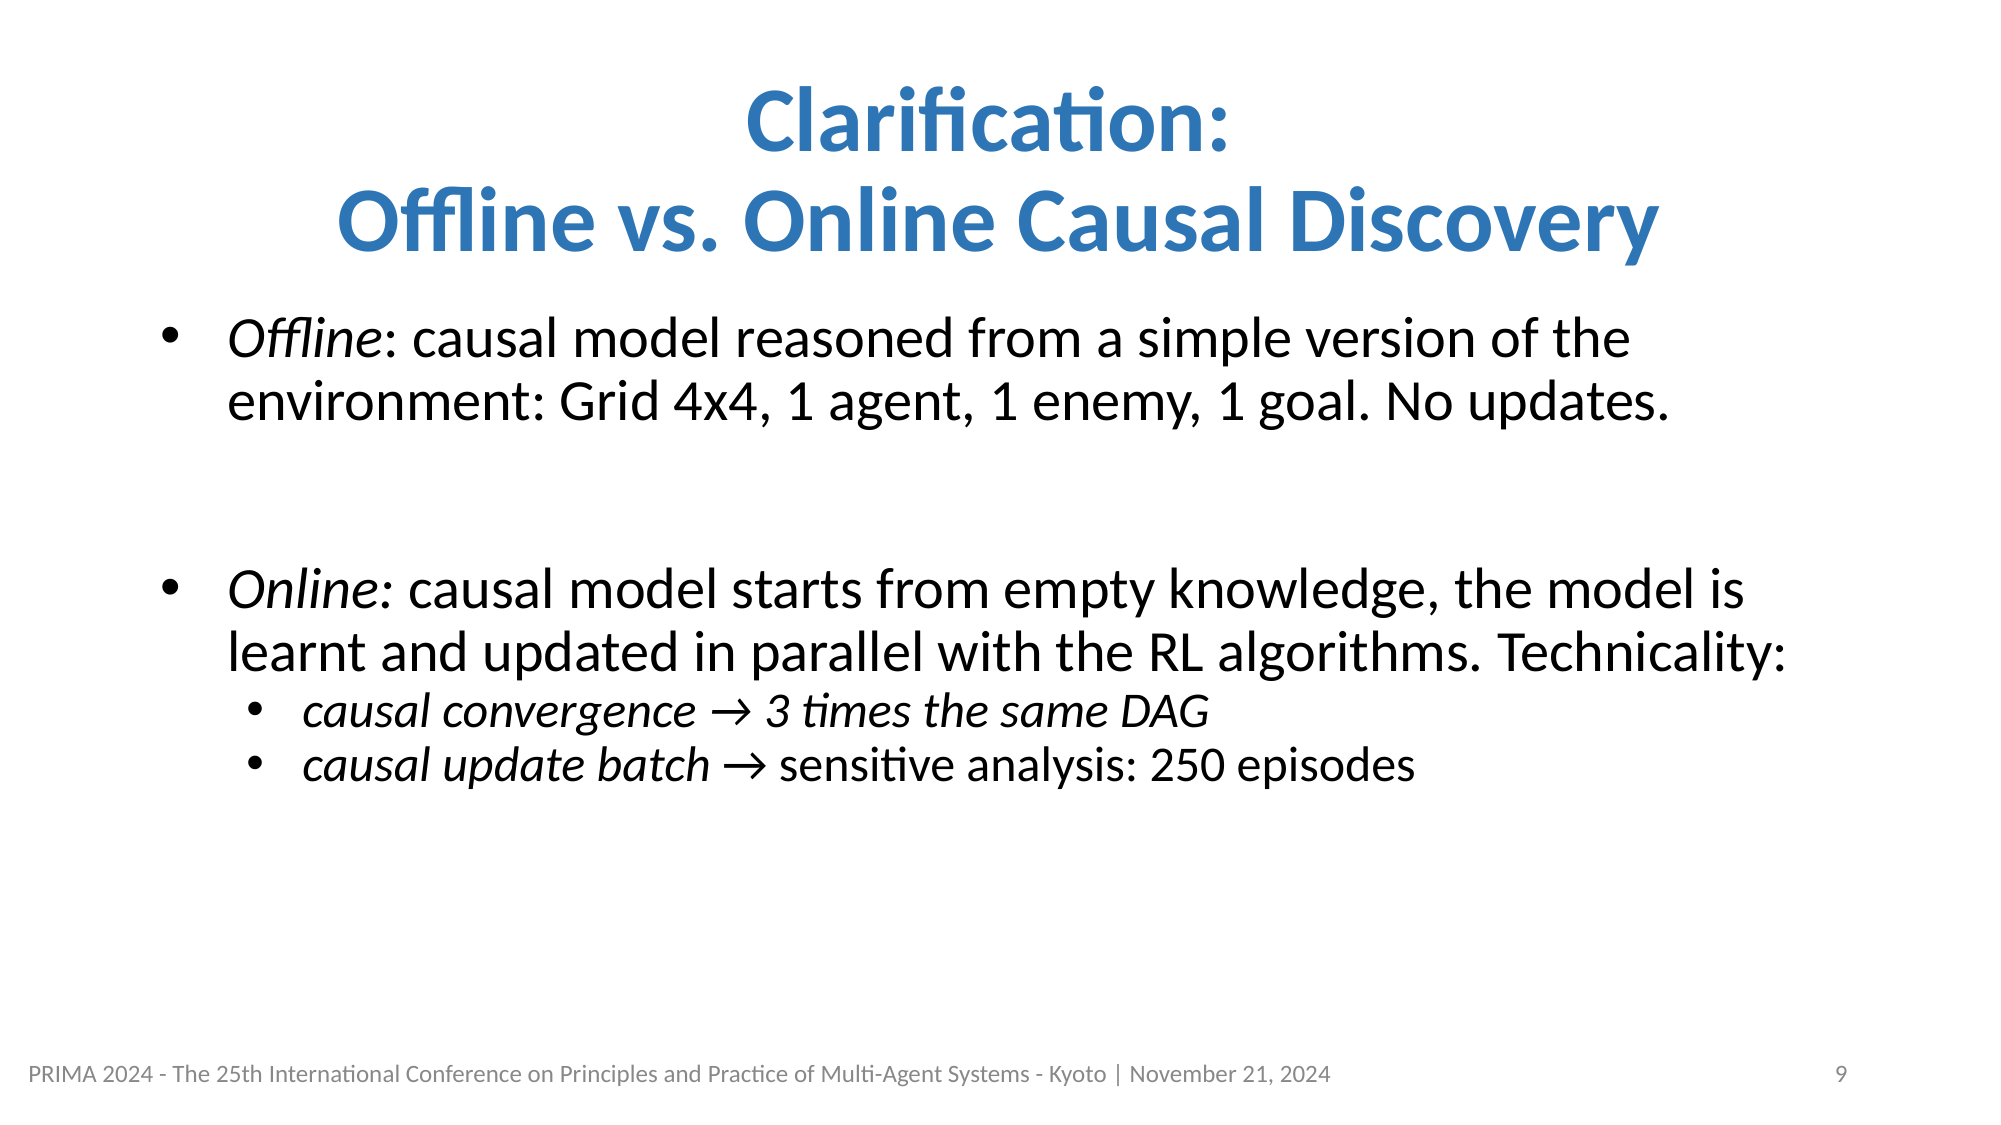

# Clarification:
Offline vs. Online Causal Discovery
Offline: causal model reasoned from a simple version of the environment: Grid 4x4, 1 agent, 1 enemy, 1 goal. No updates.

Online: causal model starts from empty knowledge, the model is learnt and updated in parallel with the RL algorithms. Technicality:
causal convergence → 3 times the same DAG
causal update batch → sensitive analysis: 250 episodes
PRIMA 2024 - The 25th International Conference on Principles and Practice of Multi-Agent Systems - Kyoto | November 21, 2024
9